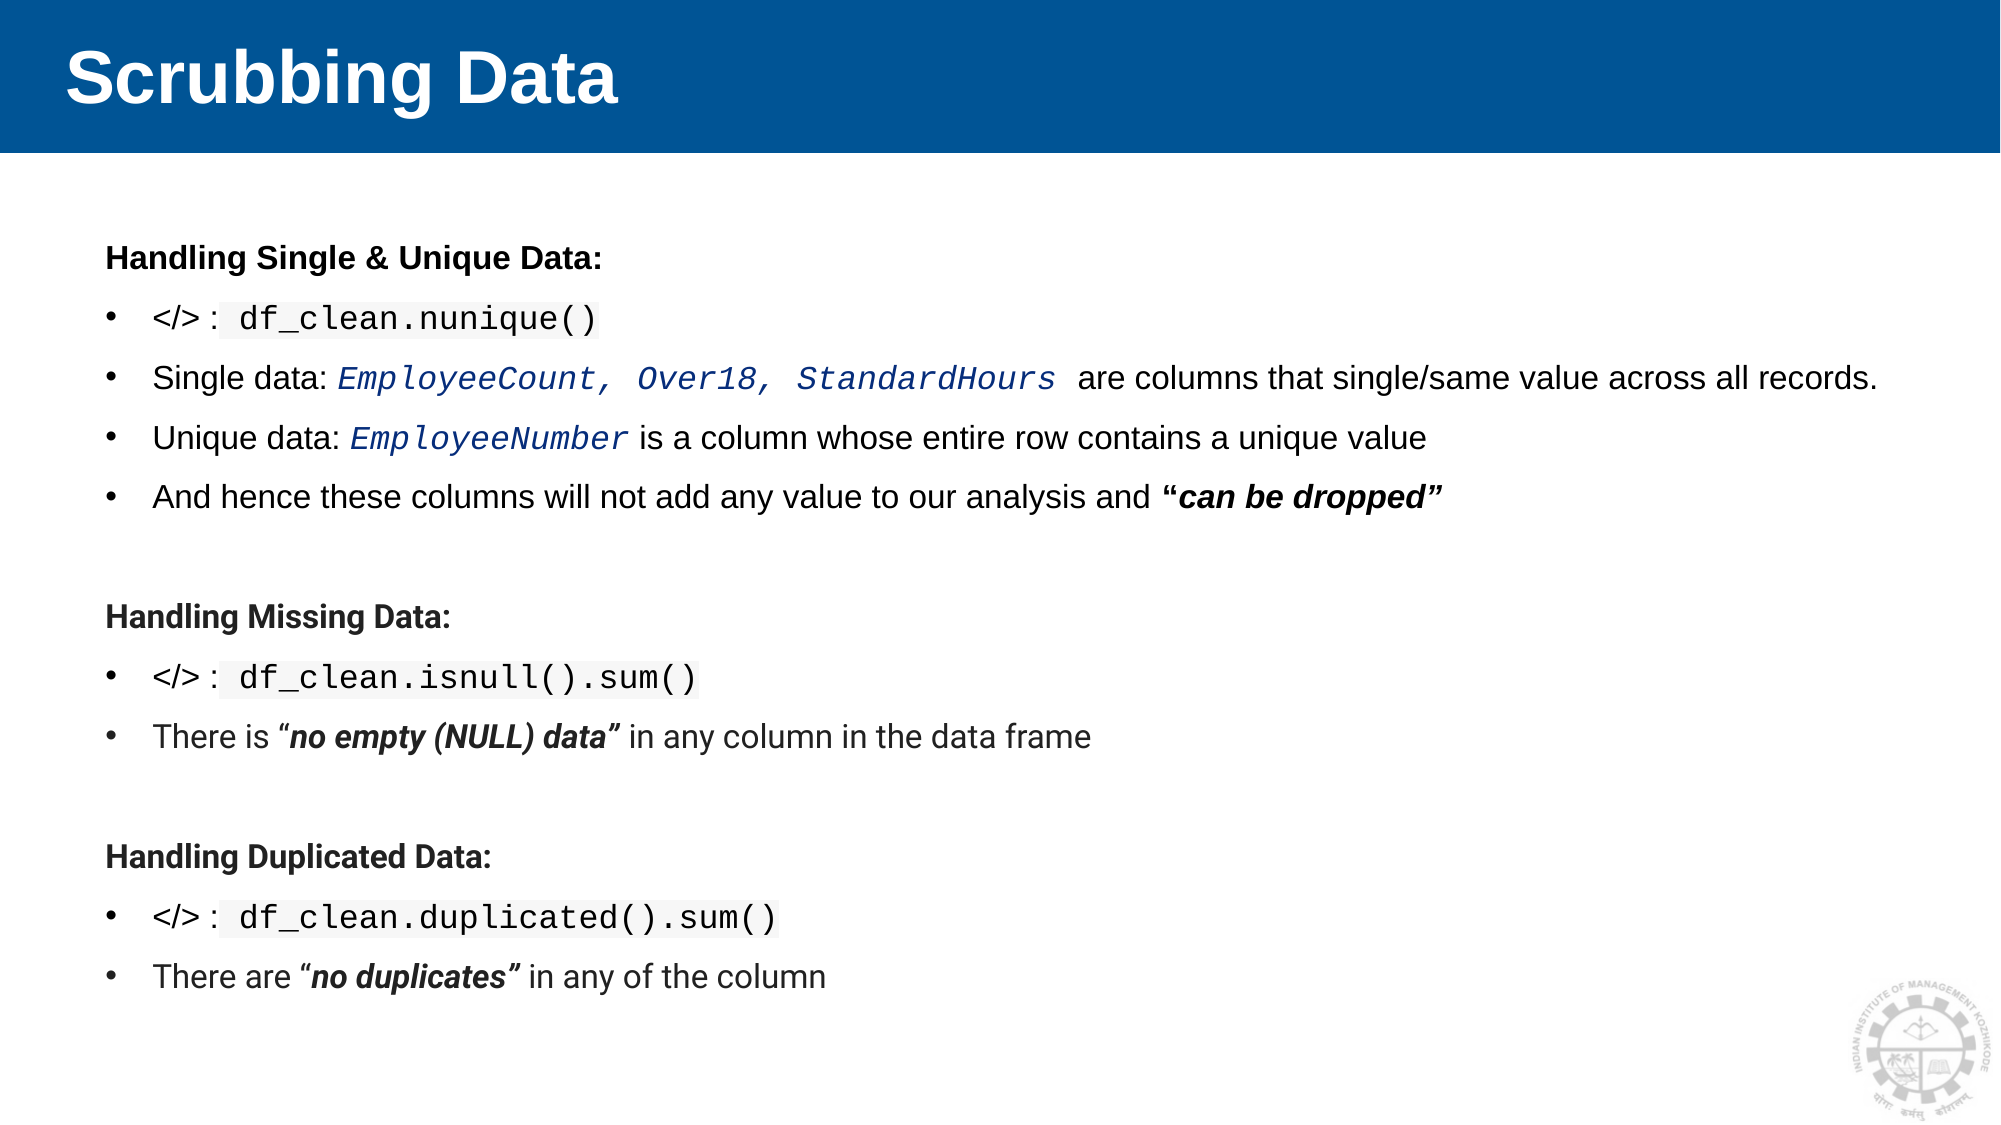

# Scrubbing Data
Handling Single & Unique Data:
</> : df_clean.nunique()
Single data: EmployeeCount, Over18, StandardHours are columns that single/same value across all records.
Unique data: EmployeeNumber is a column whose entire row contains a unique value
And hence these columns will not add any value to our analysis and “can be dropped”

Handling Missing Data:
</> : df_clean.isnull().sum()
There is “no empty (NULL) data” in any column in the data frame

Handling Duplicated Data:
</> : df_clean.duplicated().sum()
There are “no duplicates” in any of the column